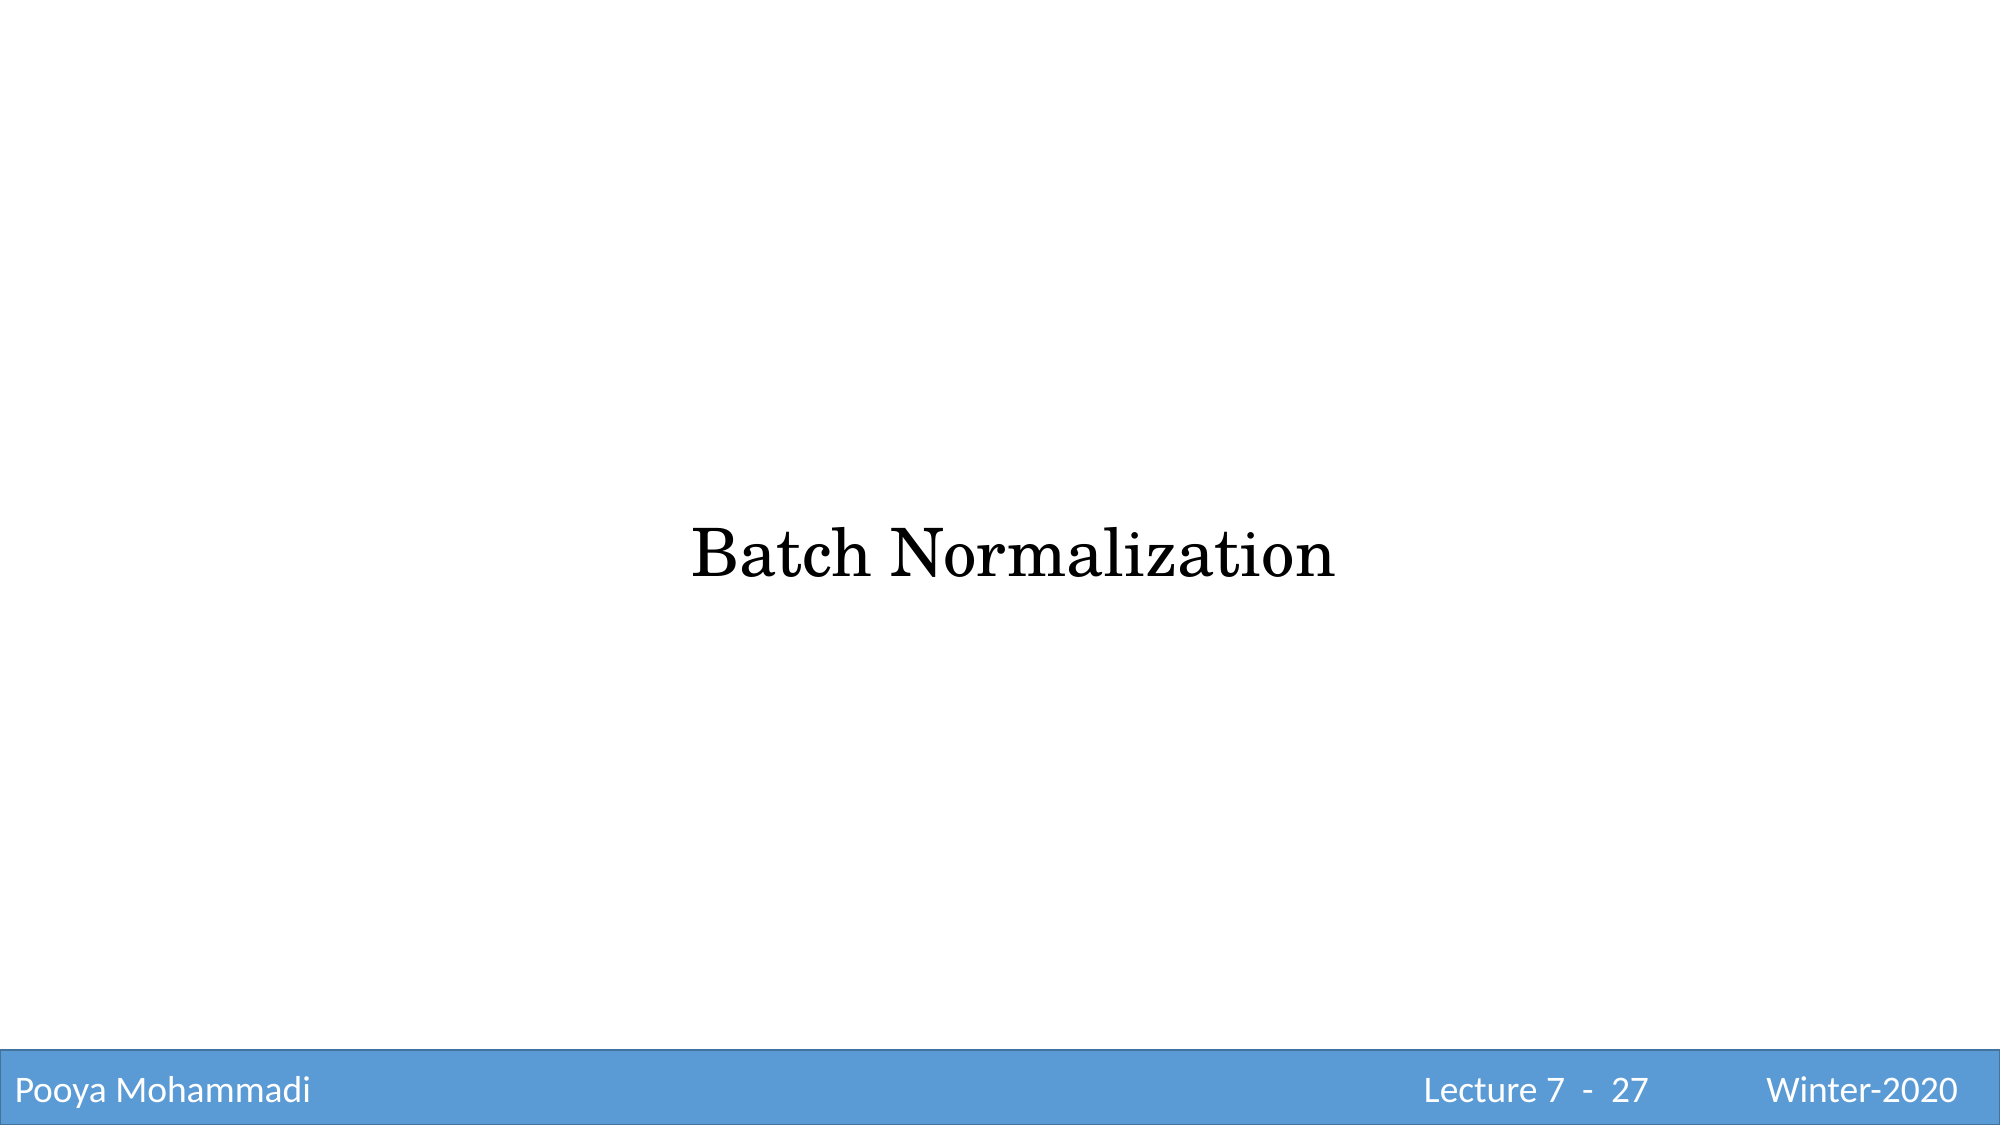

Batch Normalization
Pooya Mohammadi					     			       Lecture 7  -  27	            Winter-2020